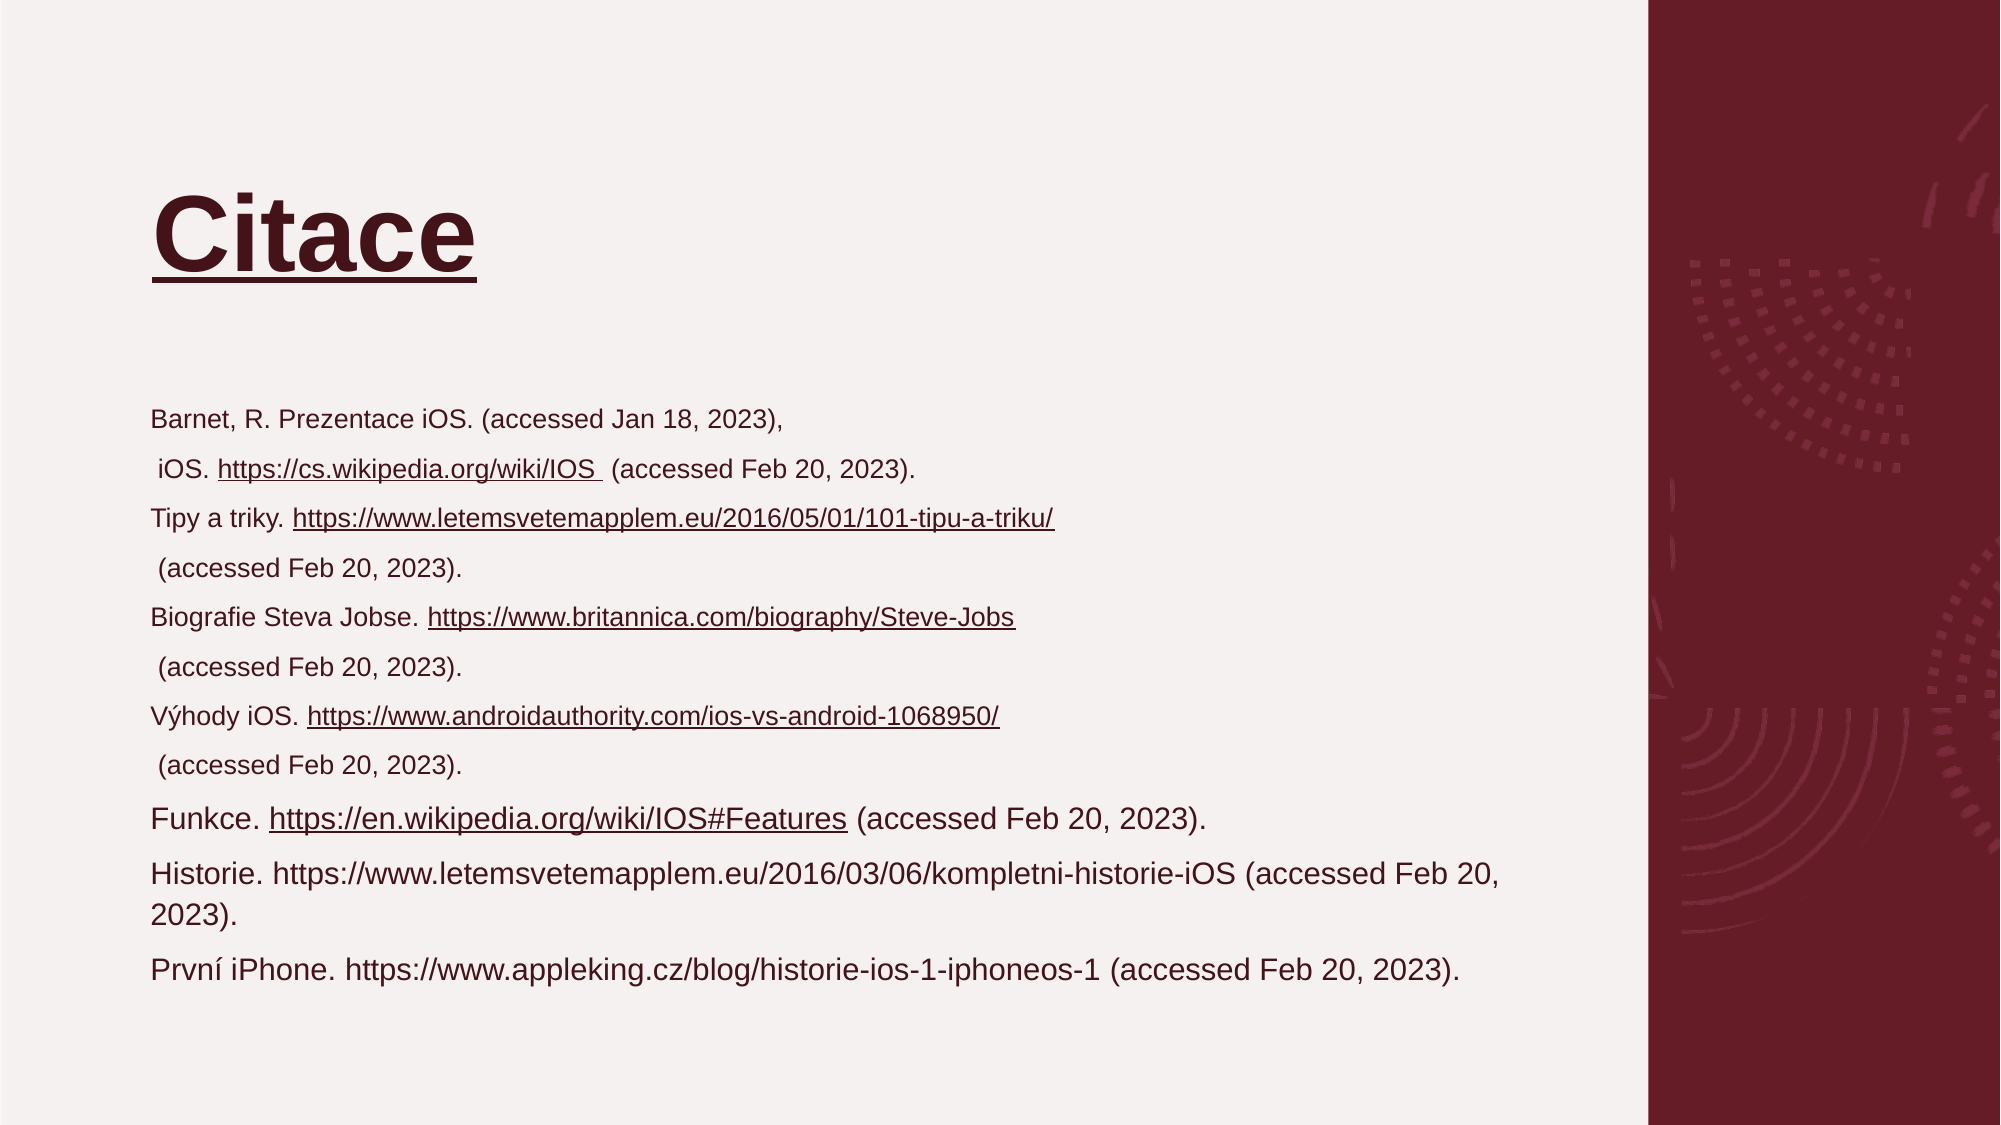

# Citace
Barnet, R. Prezentace iOS. (accessed Jan 18, 2023),
 iOS. https://cs.wikipedia.org/wiki/IOS  (accessed Feb 20, 2023).
Tipy a triky. https://www.letemsvetemapplem.eu/2016/05/01/101-tipu-a-triku/
 (accessed Feb 20, 2023).
Biografie Steva Jobse. https://www.britannica.com/biography/Steve-Jobs
 (accessed Feb 20, 2023).
Výhody iOS. https://www.androidauthority.com/ios-vs-android-1068950/
 (accessed Feb 20, 2023).
Funkce. https://en.wikipedia.org/wiki/IOS#Features (accessed Feb 20, 2023).
Historie. https://www.letemsvetemapplem.eu/2016/03/06/kompletni-historie-iOS (accessed Feb 20, 2023).
První iPhone. https://www.appleking.cz/blog/historie-ios-1-iphoneos-1 (accessed Feb 20, 2023).